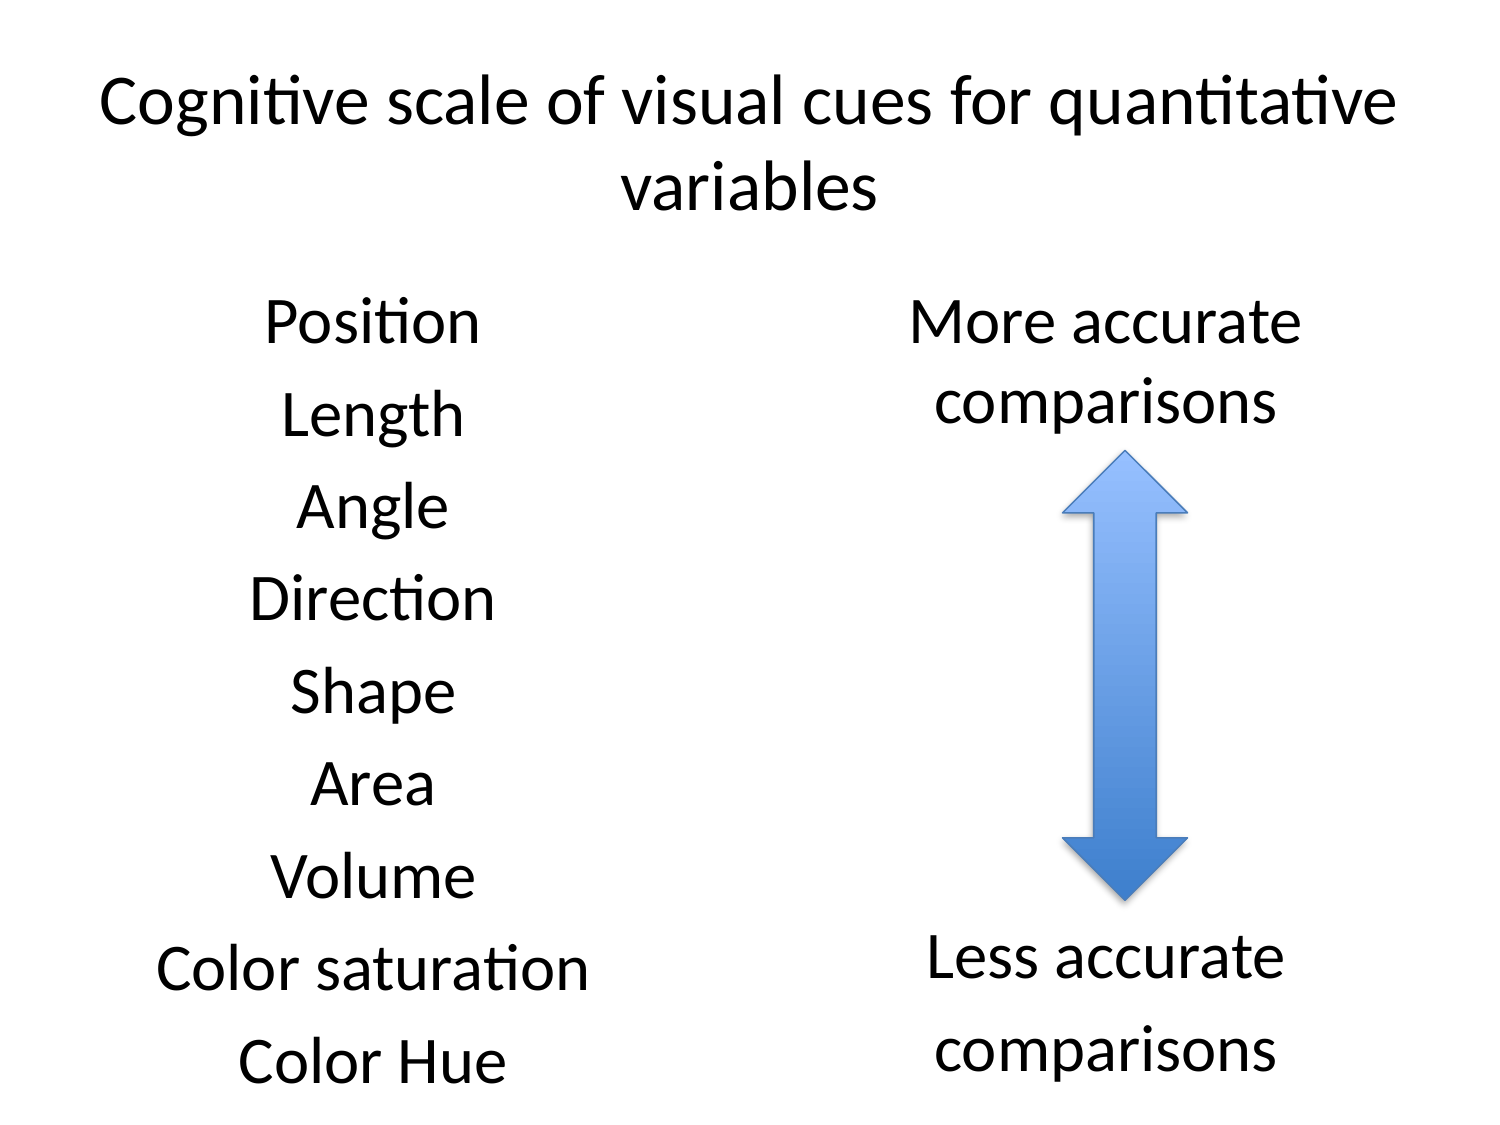

# Cognitive scale of visual cues for quantitative variables
Position
Length
Angle
Direction
Shape
Area
Volume
Color saturation
Color Hue
More accurate comparisons

Less accurate
comparisons